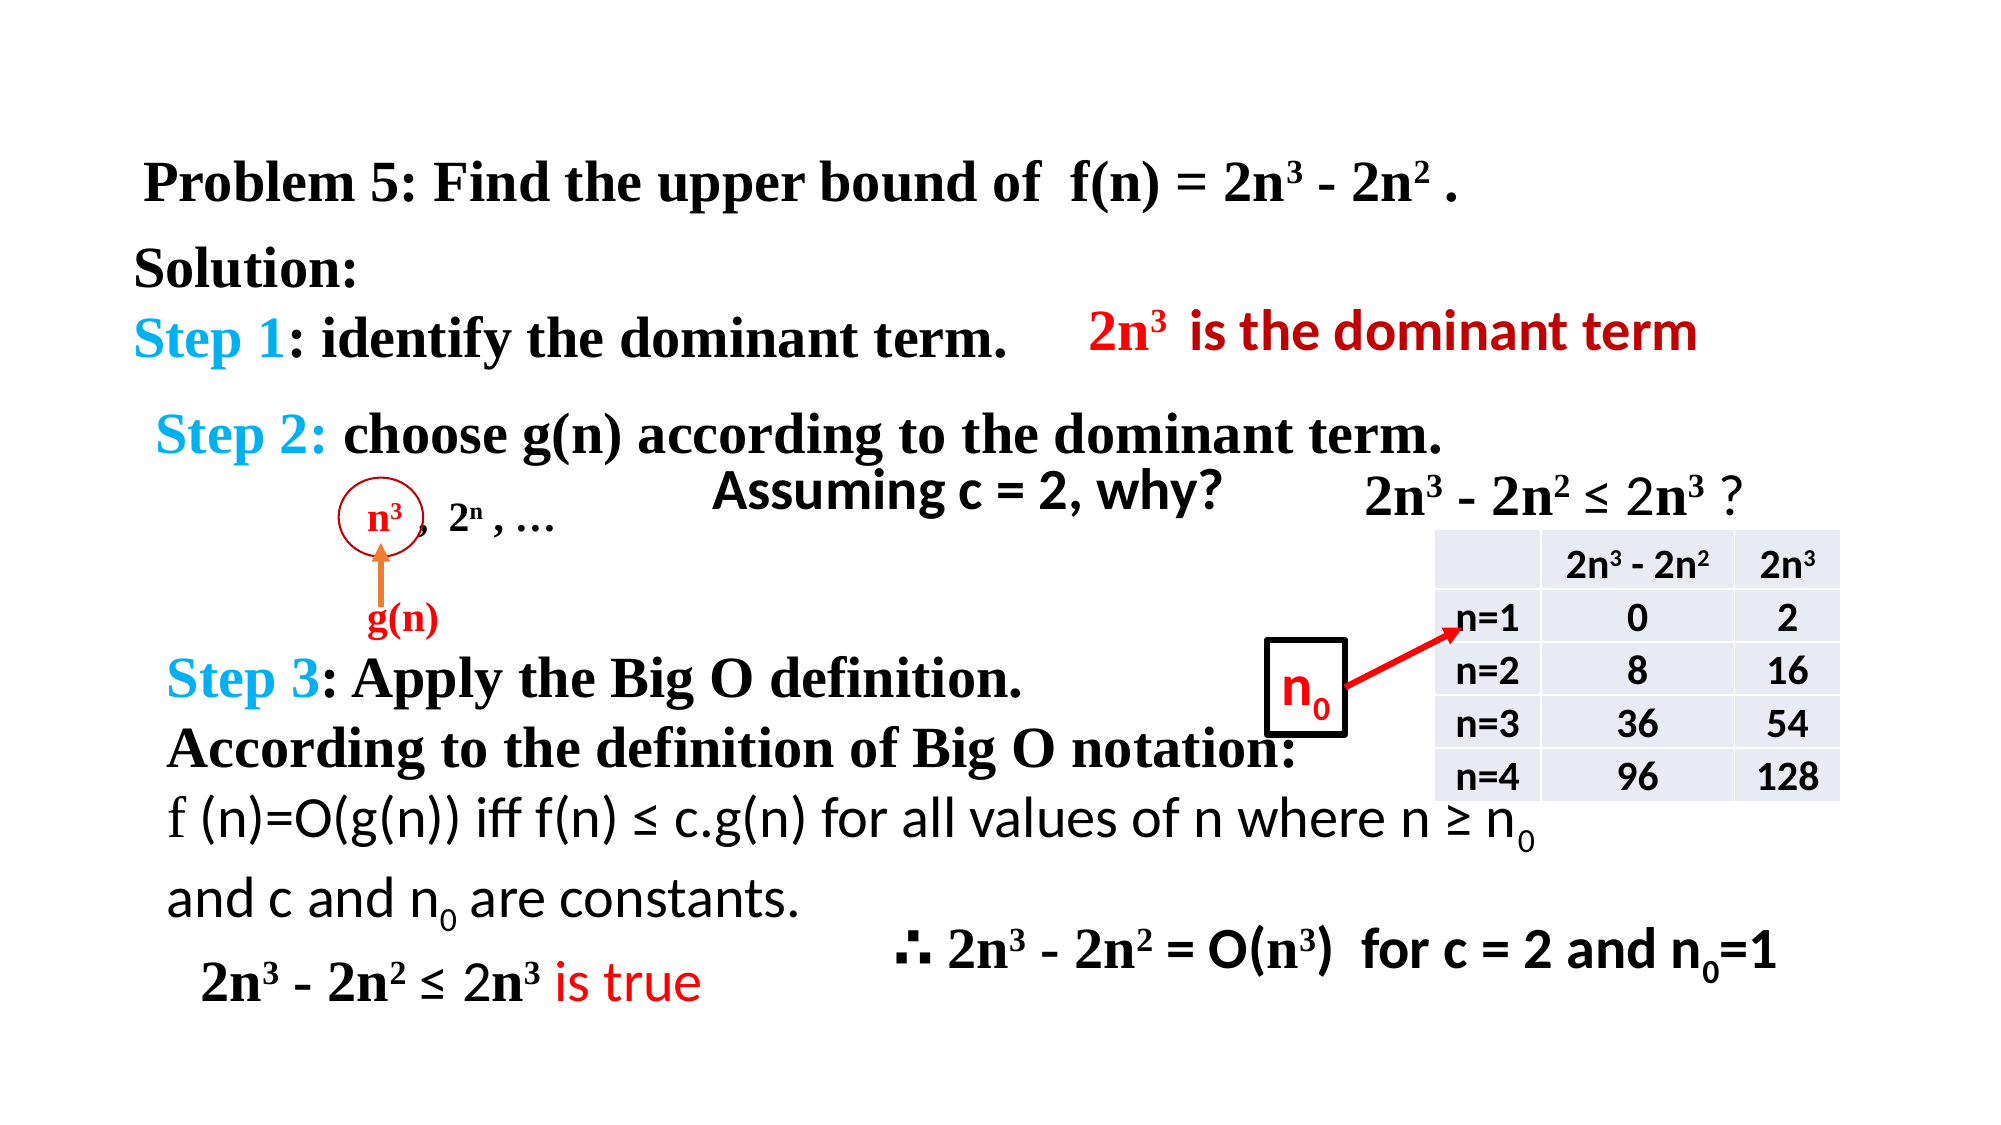

Problem 5: Find the upper bound of  f(n) = 2n3 - 2n2 .
Solution:
Step 1: identify the dominant term.
2n3  is the dominant term
Step 2: choose g(n) according to the dominant term.
Assuming c = 2, why?
2n3 - 2n2 ≤ 2n3 ?

n3  ,  2n , …

g(n)
|  | 2n3 - 2n2 | 2n3 |
| --- | --- | --- |
| n=1 | 0 | 2 |
| n=2 | 8 | 16 |
| n=3 | 36 | 54 |
| n=4 | 96 | 128 |
Step 3: Apply the Big O definition.
According to the definition of Big O notation:
f (n)=O(g(n)) iff f(n) ≤ c.g(n) for all values of n where n ≥ n0
and c and n0 are constants.
n0
∴ 2n3 - 2n2 = O(n3)  for c = 2 and n0=1
2n3 - 2n2 ≤ 2n3 is true